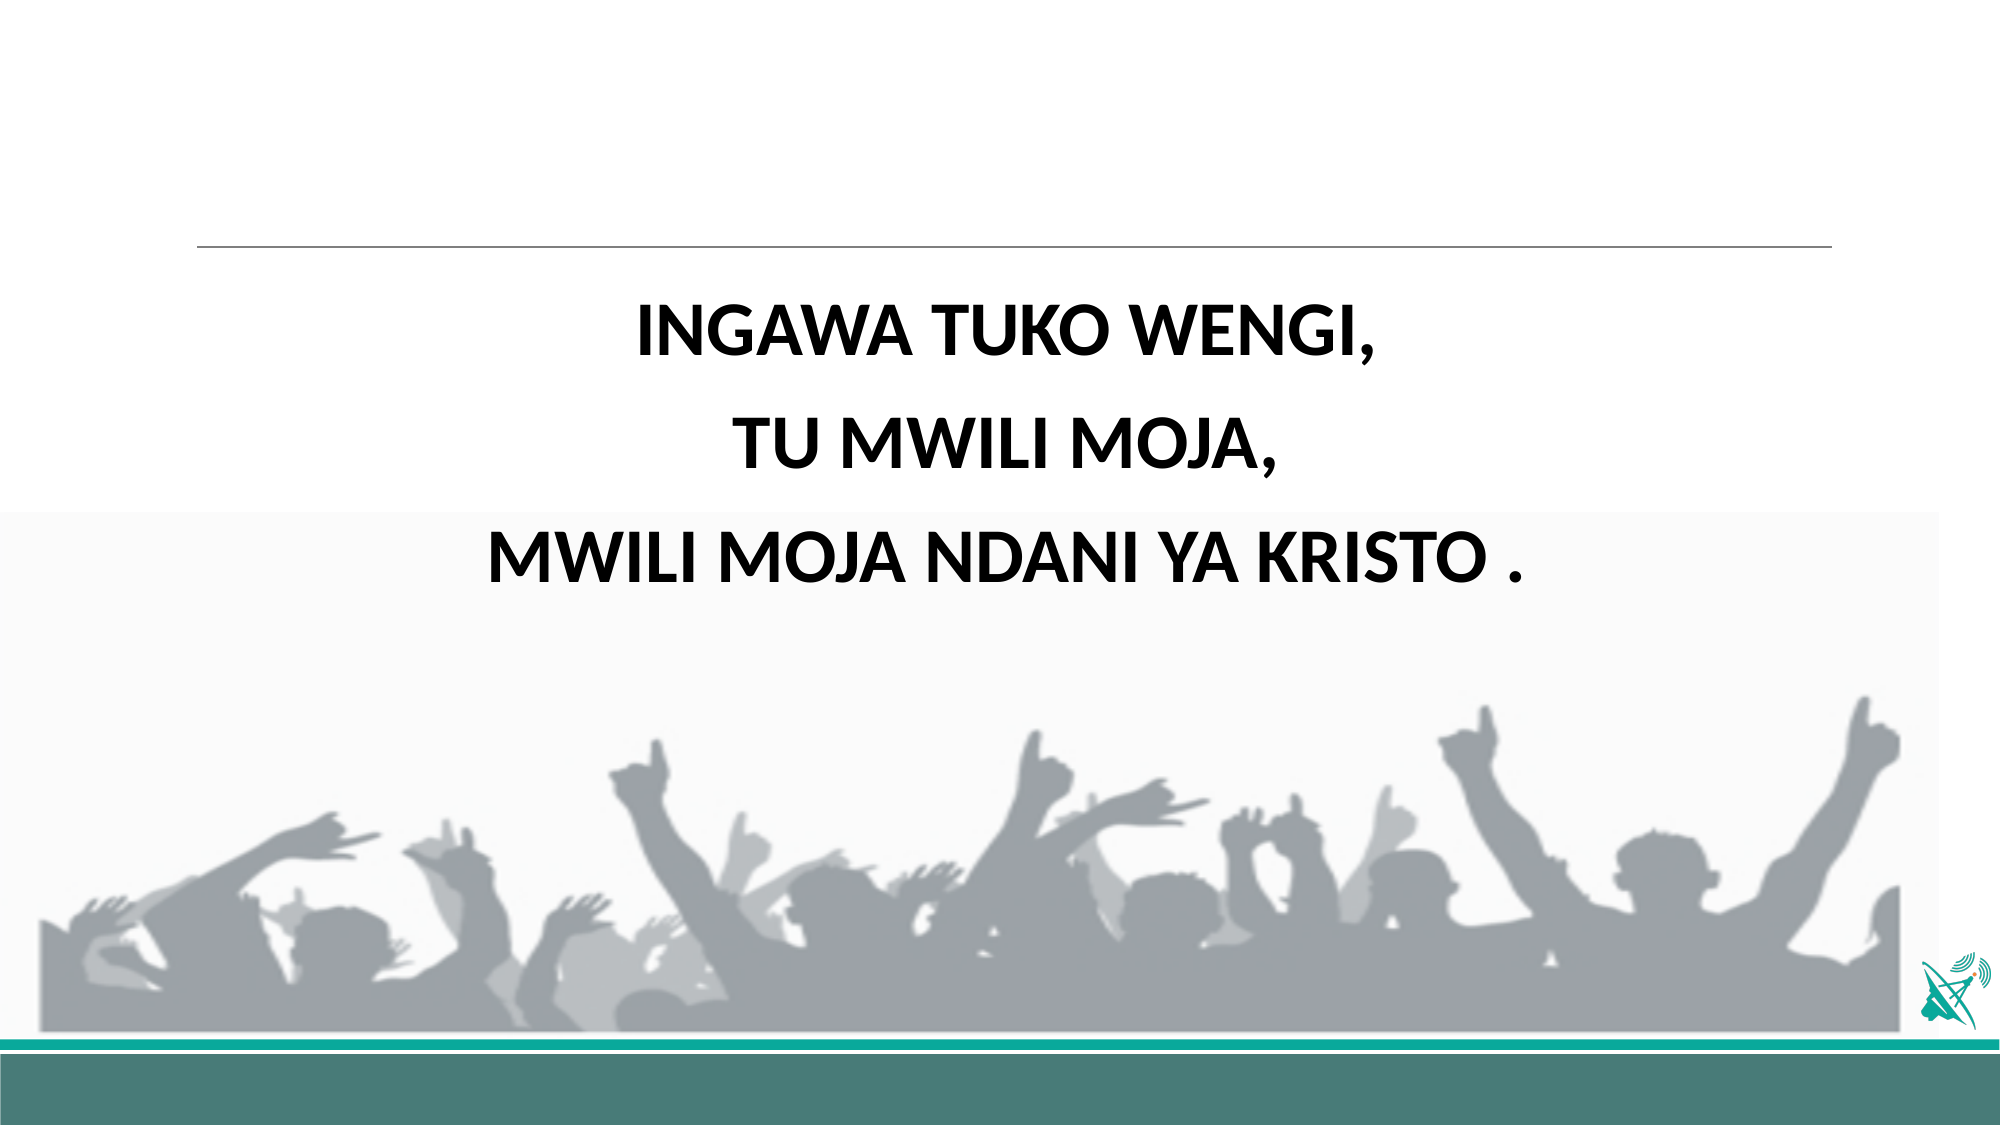

INGAWA TUKO WENGI,
TU MWILI MOJA,
MWILI MOJA NDANI YA KRISTO .